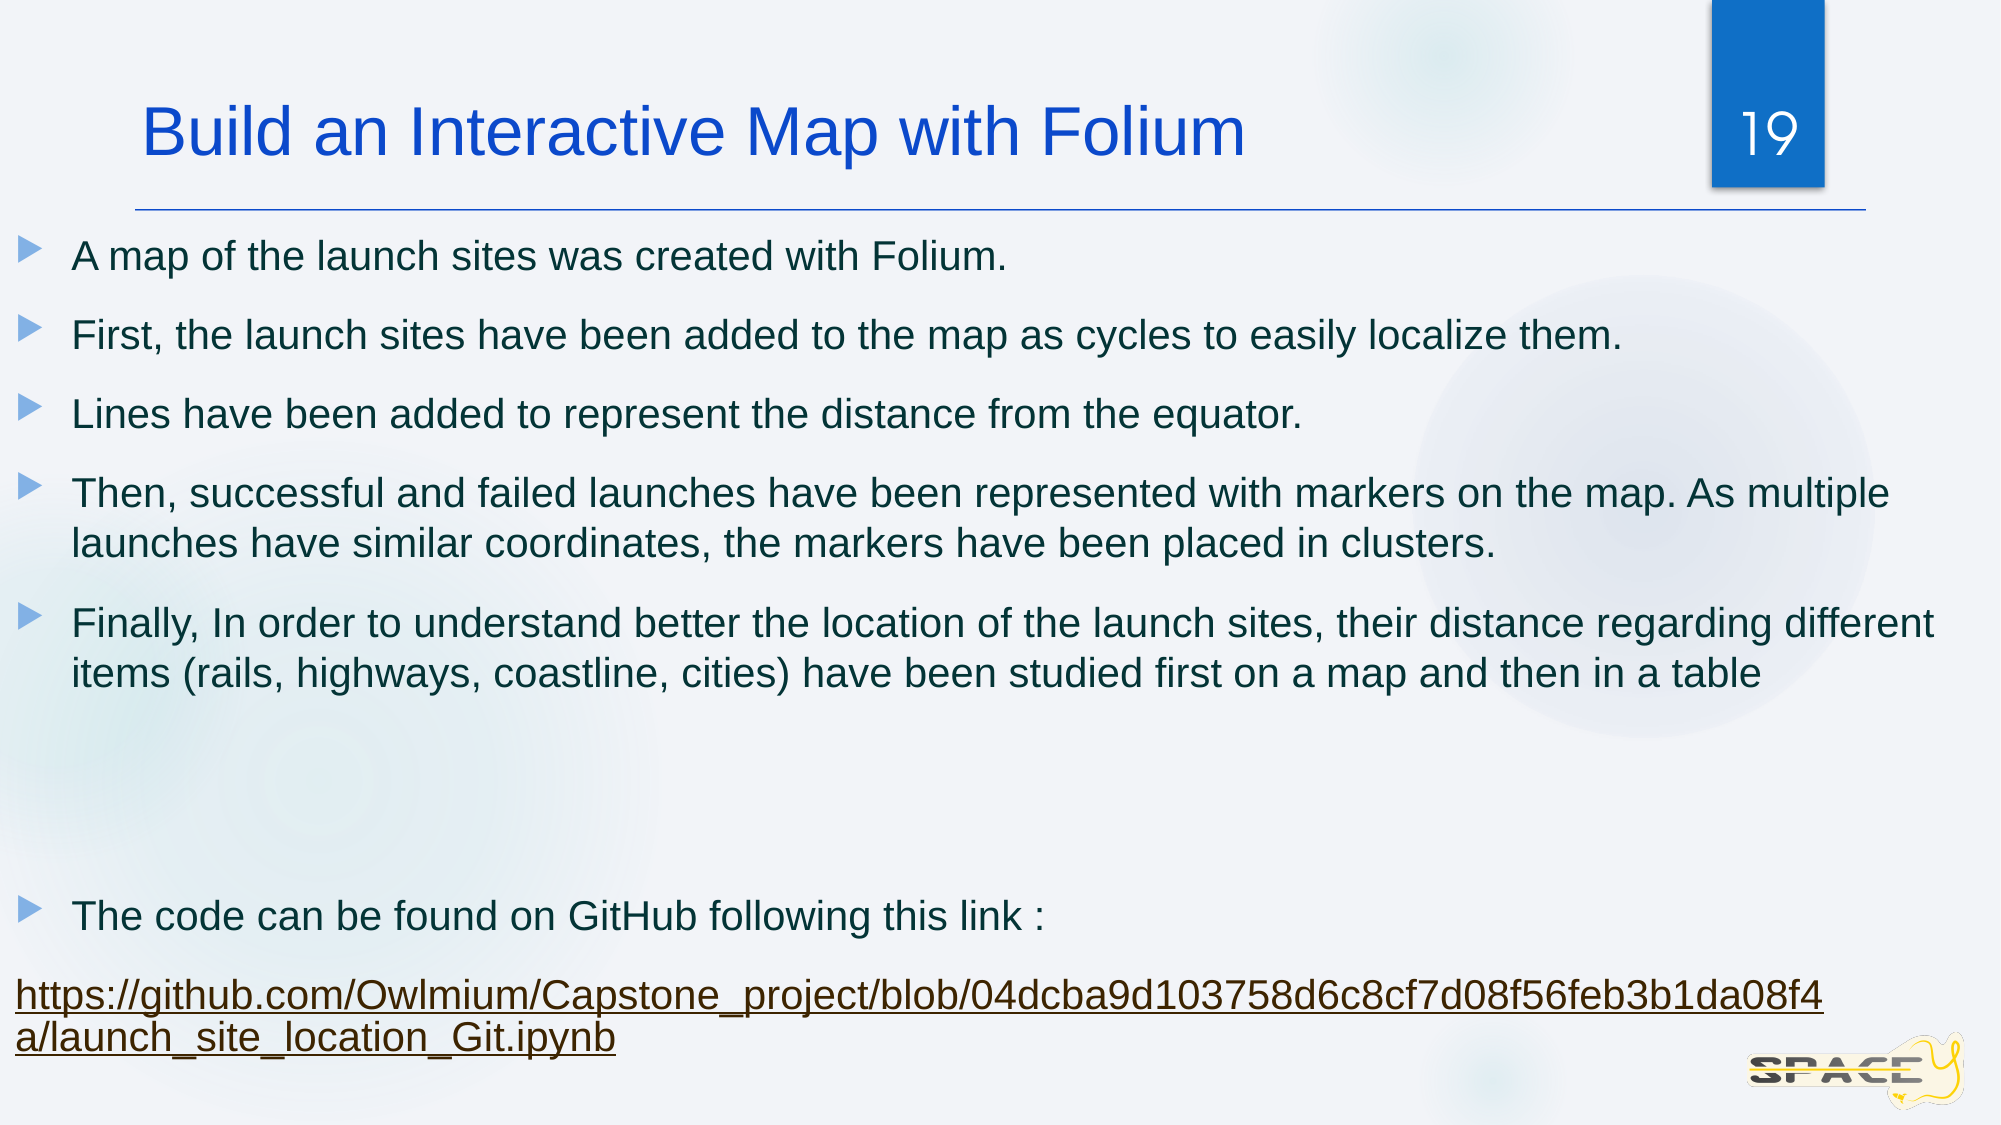

19
Build an Interactive Map with Folium
A map of the launch sites was created with Folium.
First, the launch sites have been added to the map as cycles to easily localize them.
Lines have been added to represent the distance from the equator.
Then, successful and failed launches have been represented with markers on the map. As multiple launches have similar coordinates, the markers have been placed in clusters.
Finally, In order to understand better the location of the launch sites, their distance regarding different items (rails, highways, coastline, cities) have been studied first on a map and then in a table

The code can be found on GitHub following this link :
https://github.com/Owlmium/Capstone_project/blob/04dcba9d103758d6c8cf7d08f56feb3b1da08f4a/launch_site_location_Git.ipynb